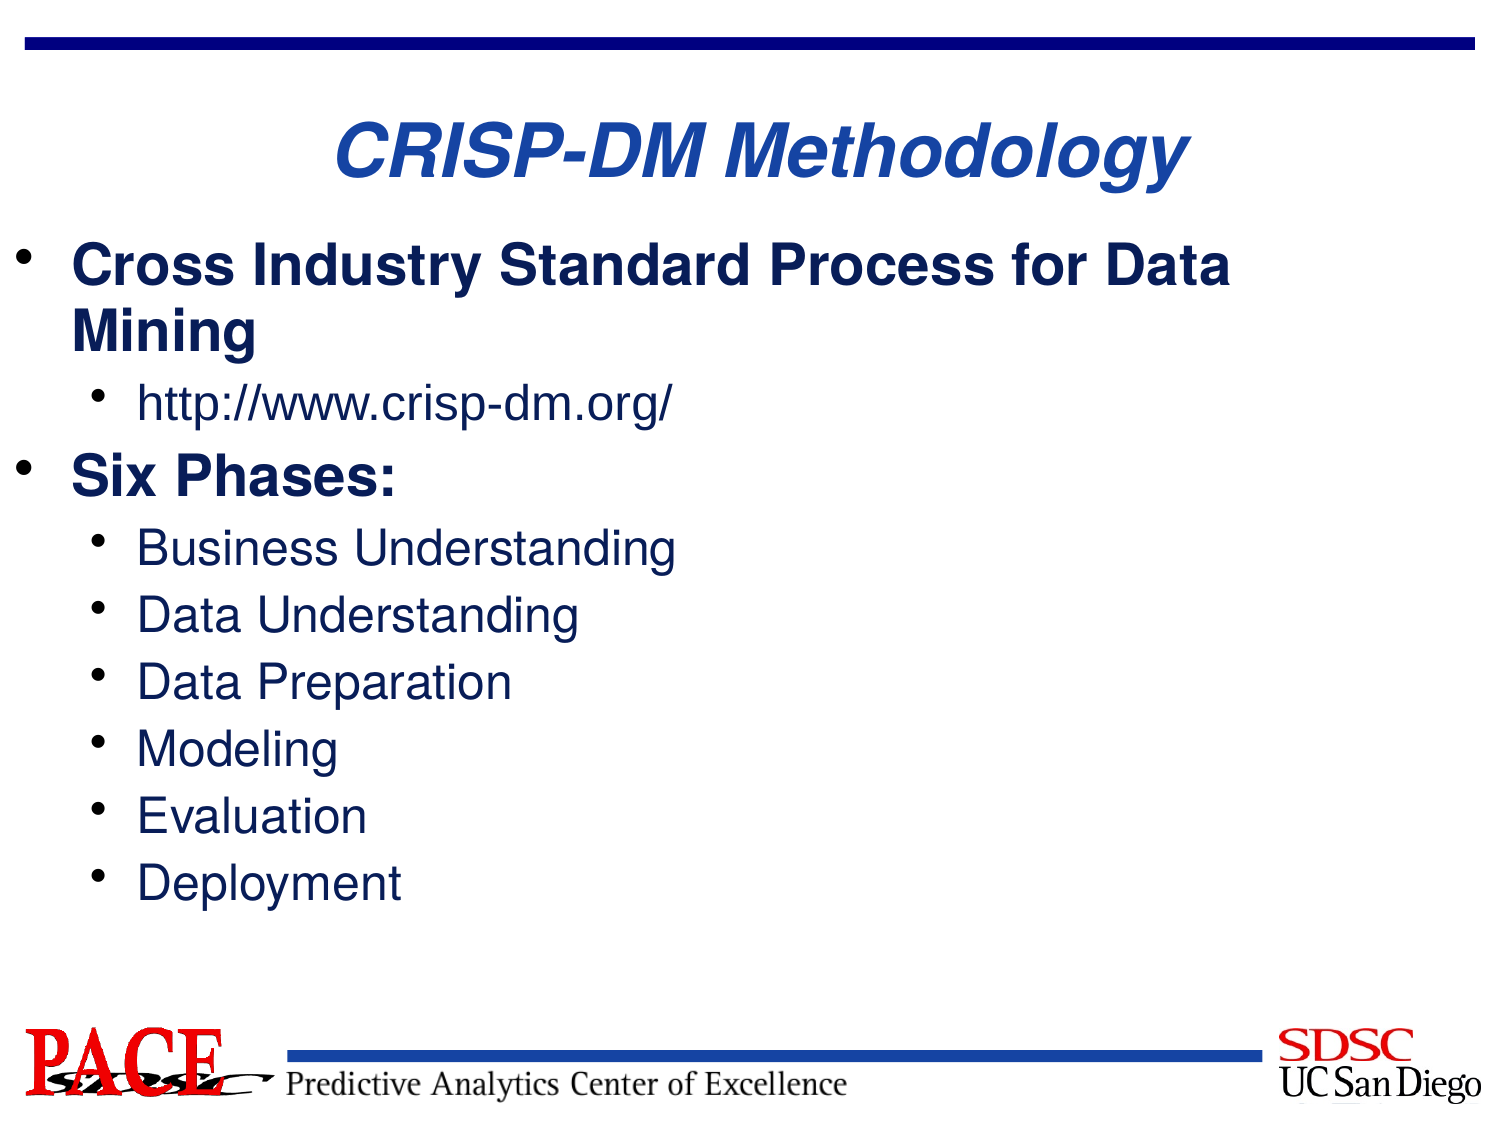

# CRISP-DM Methodology
Cross Industry Standard Process for Data Mining
http://www.crisp-dm.org/
Six Phases:
Business Understanding
Data Understanding
Data Preparation
Modeling
Evaluation
Deployment